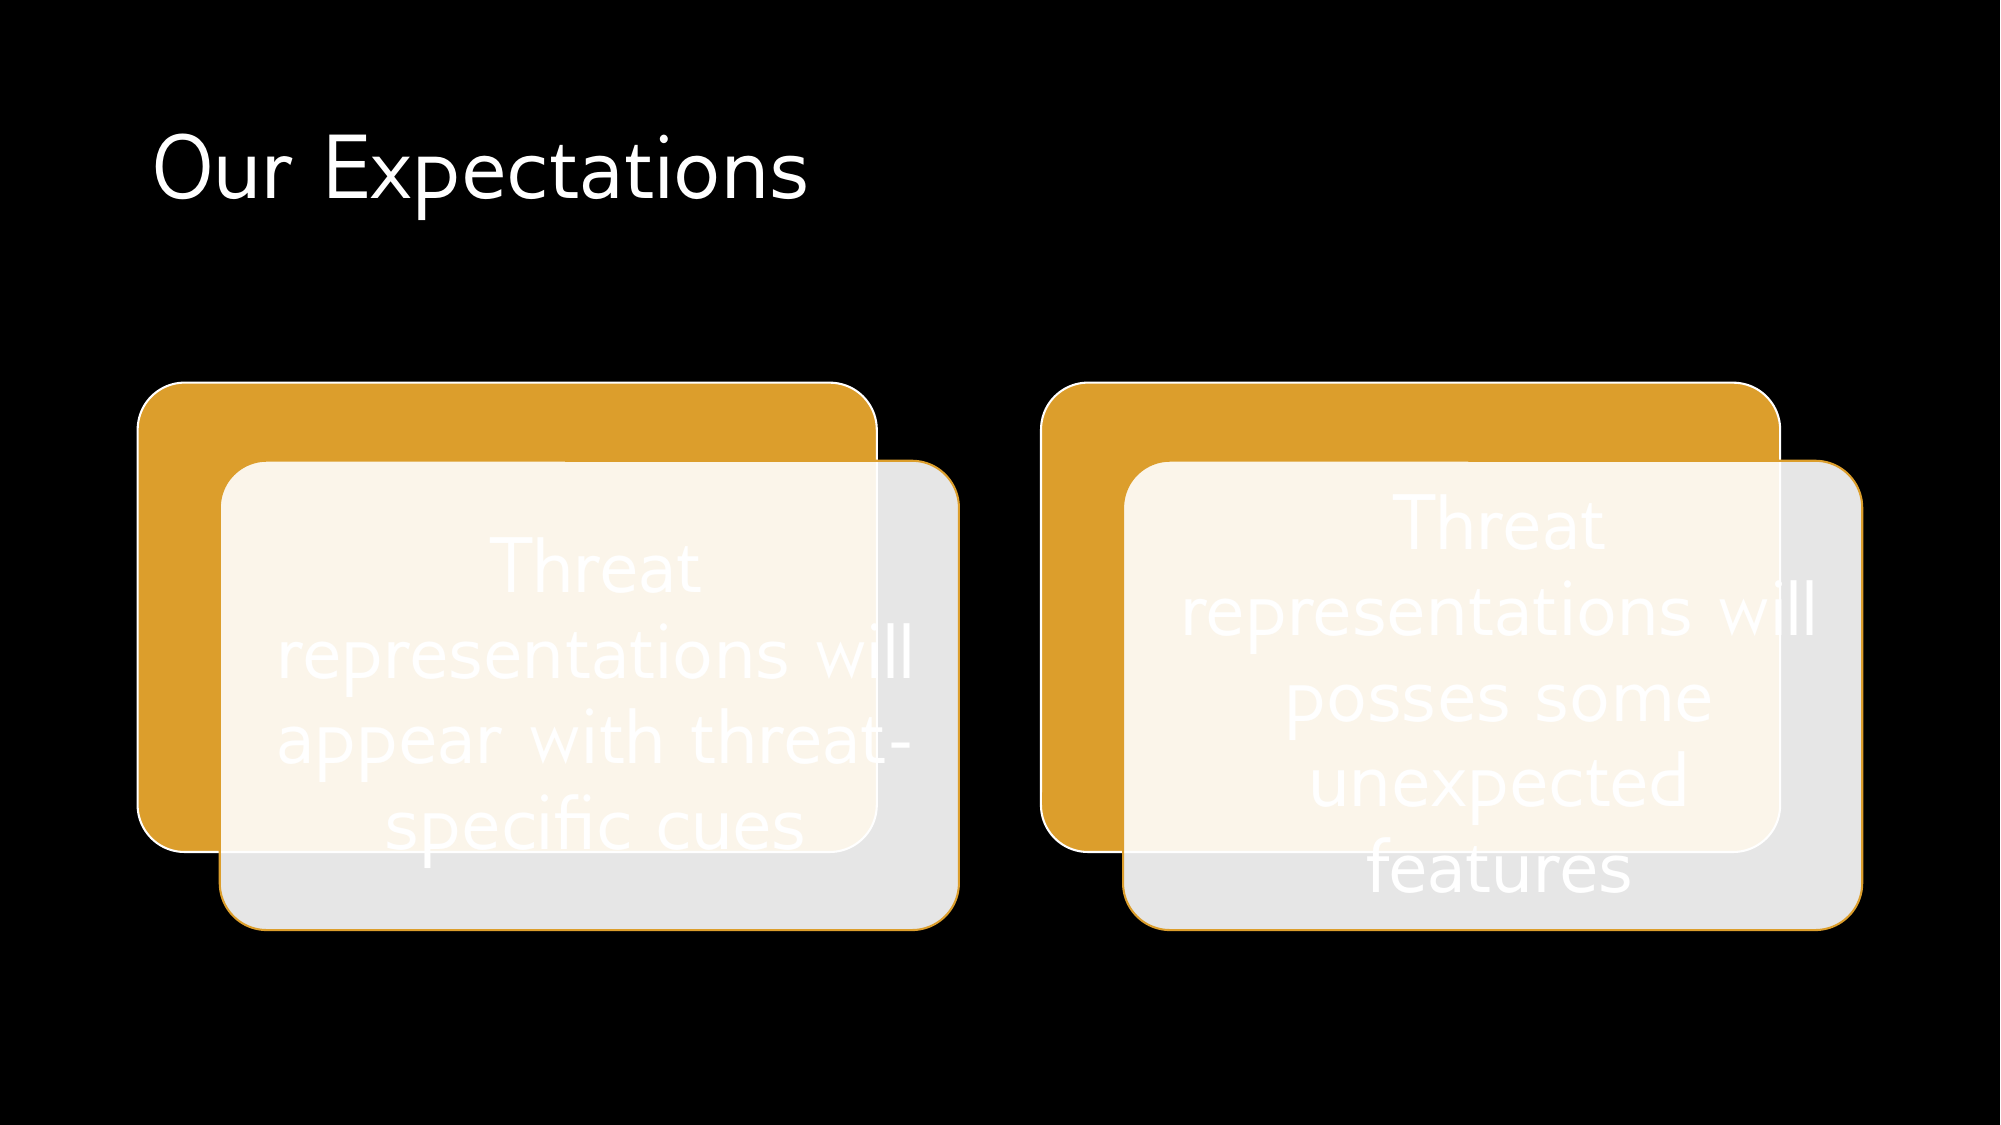

# Our Expectations
Threat representations will appear with threat-specific cues
Threat representations will posses some unexpected features